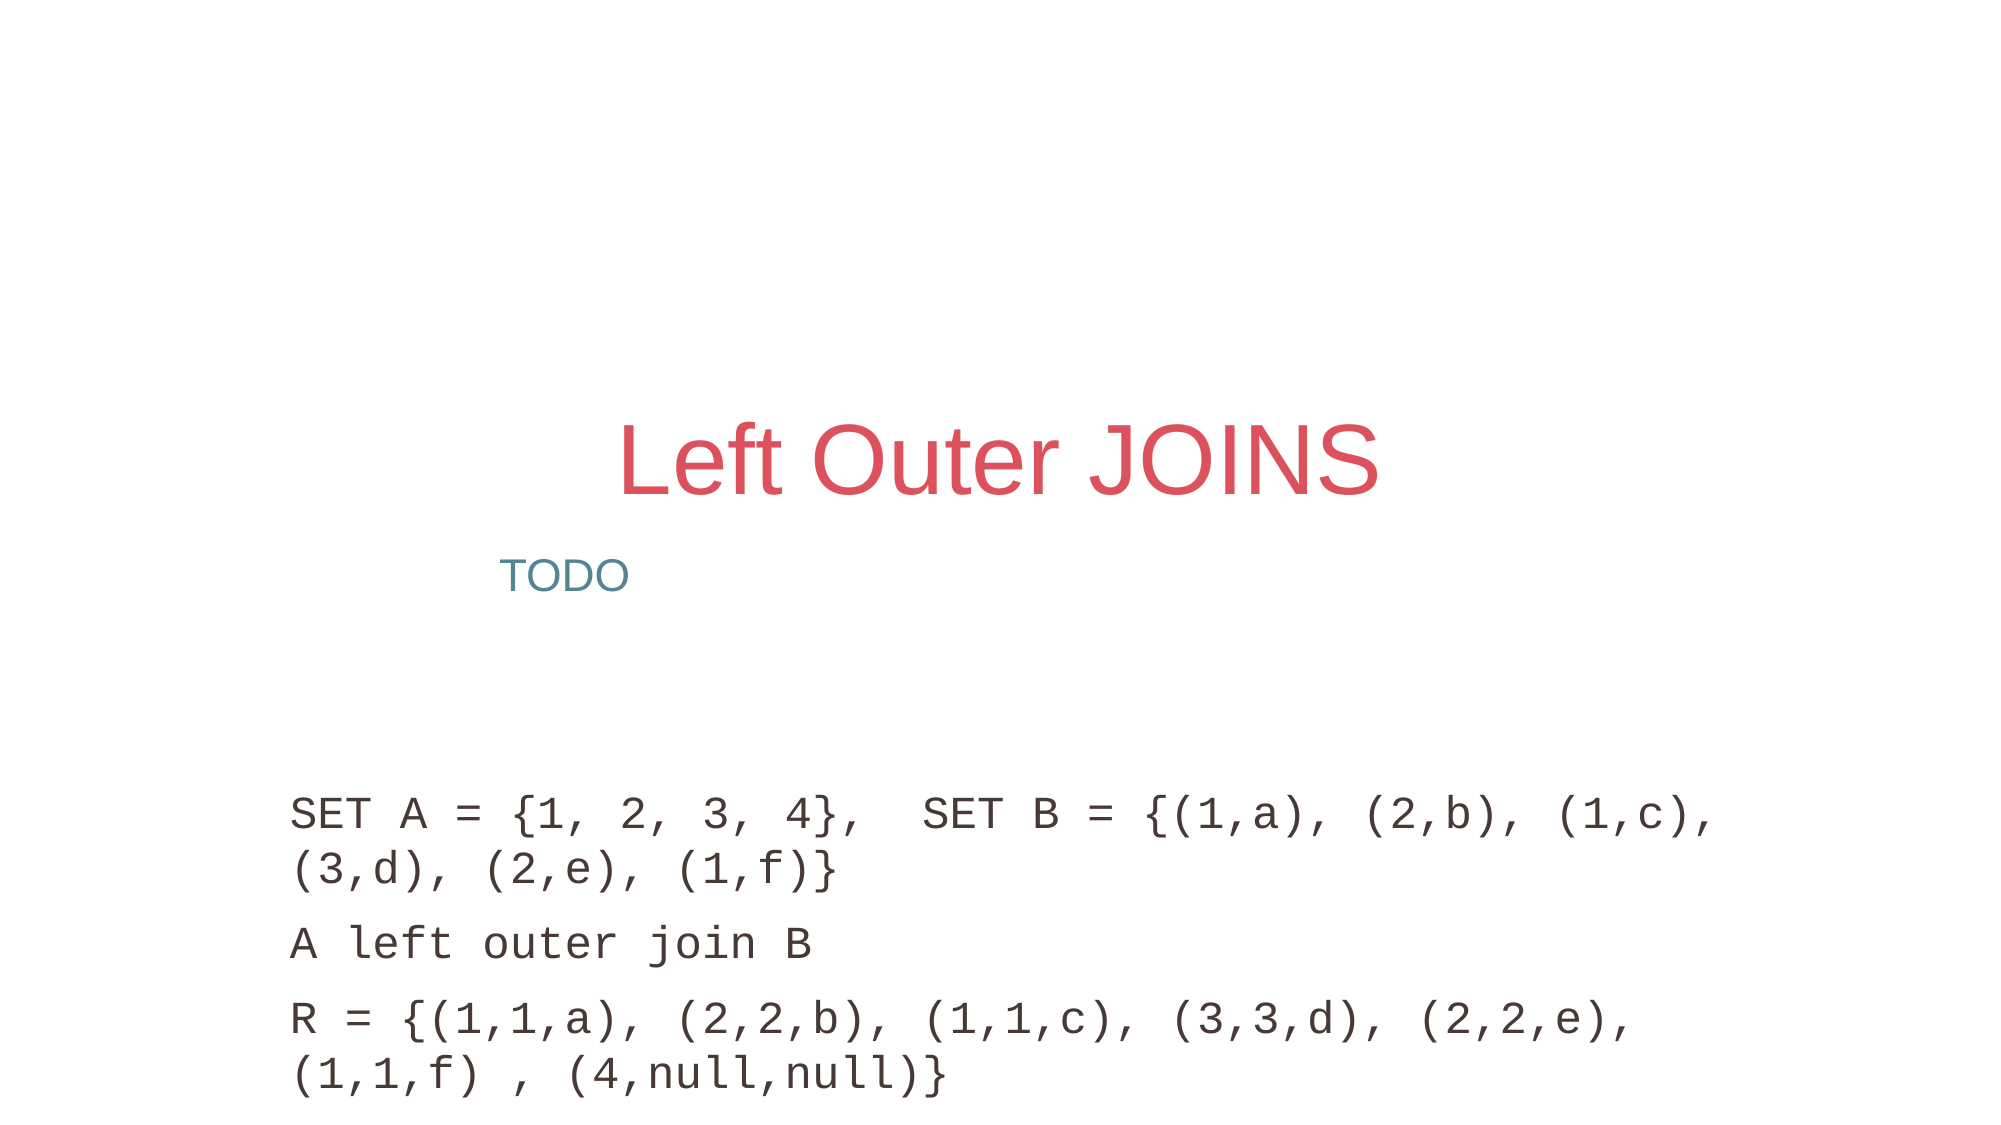

Left Outer JOINS
TODO
SET A = {1, 2, 3, 4},  SET B = {(1,a), (2,b), (1,c), (3,d), (2,e), (1,f)}

A left outer join B

R = {(1,1,a), (2,2,b), (1,1,c), (3,3,d), (2,2,e), (1,1,f) , (4,null,null)}